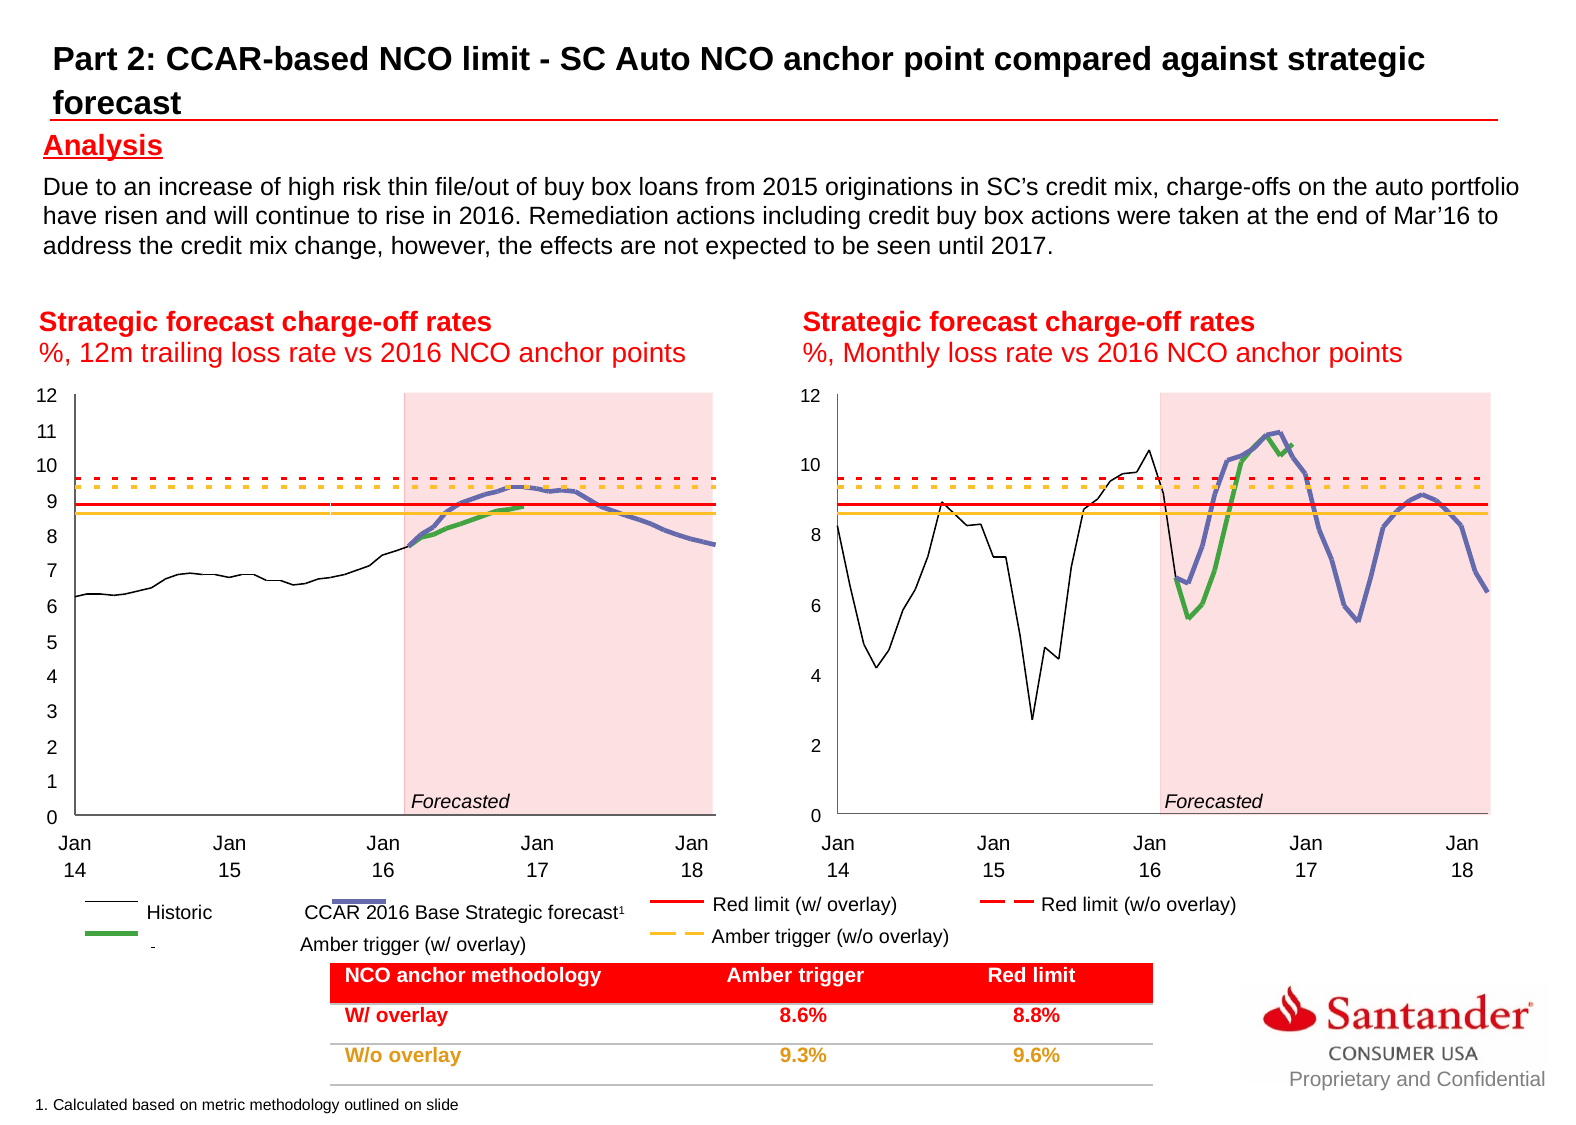

Part 2: CCAR-based NCO limit - SC Auto NCO anchor point compared against strategic forecast
Analysis
Due to an increase of high risk thin file/out of buy box loans from 2015 originations in SC’s credit mix, charge-offs on the auto portfolio have risen and will continue to rise in 2016. Remediation actions including credit buy box actions were taken at the end of Mar’16 to address the credit mix change, however, the effects are not expected to be seen until 2017.
Strategic forecast charge-off rates
%, Monthly loss rate vs 2016 NCO anchor points
Strategic forecast charge-off rates
%, 12m trailing loss rate vs 2016 NCO anchor points
12
11
10
9
8
7
6
5
4
3
2
1
0
12

10

8

6

4
2
Forecasted
Forecasted
0

| Jan | Jan | Jan | Jan | Jan | Jan | Jan | Jan | Jan | Jan |
| --- | --- | --- | --- | --- | --- | --- | --- | --- | --- |
| 14 | 15 | 16 | 17 | 18 | 14 | 15 | 16 | 17 | 18 |
Historic	 CCAR 2016 Base Strategic forecast1     	 Amber trigger (w/ overlay)
Red limit (w/ overlay)
 	Red limit (w/o overlay)

 	Amber trigger (w/o overlay)

| NCO anchor methodology | Amber trigger | Red limit |
| --- | --- | --- |
| W/ overlay | 8.6% | 8.8% |
| W/o overlay | 9.3% | 9.6% |
Proprietary and Confidential
1. Calculated based on metric methodology outlined on slide